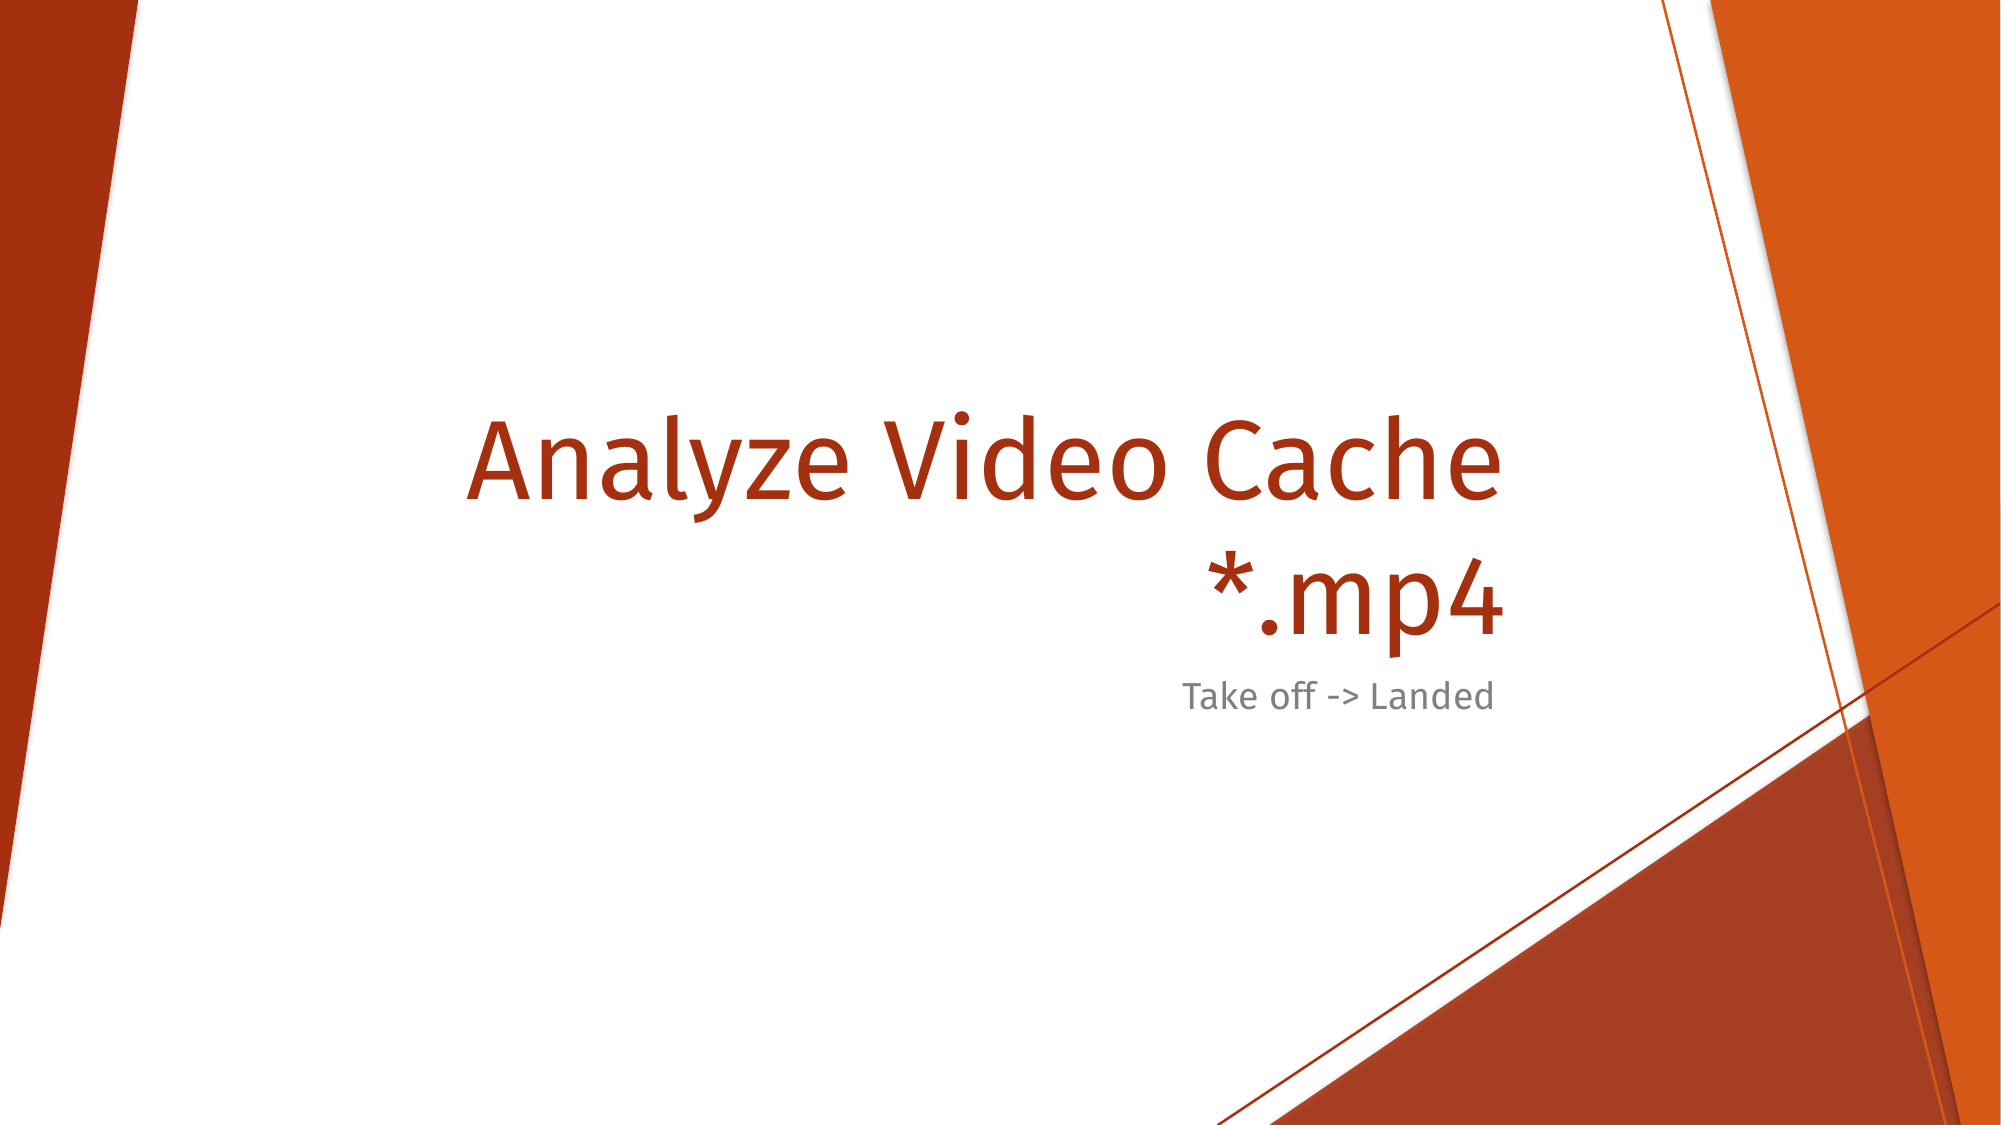

# Analyze Video Cache *.mp4

Take off -> Landed